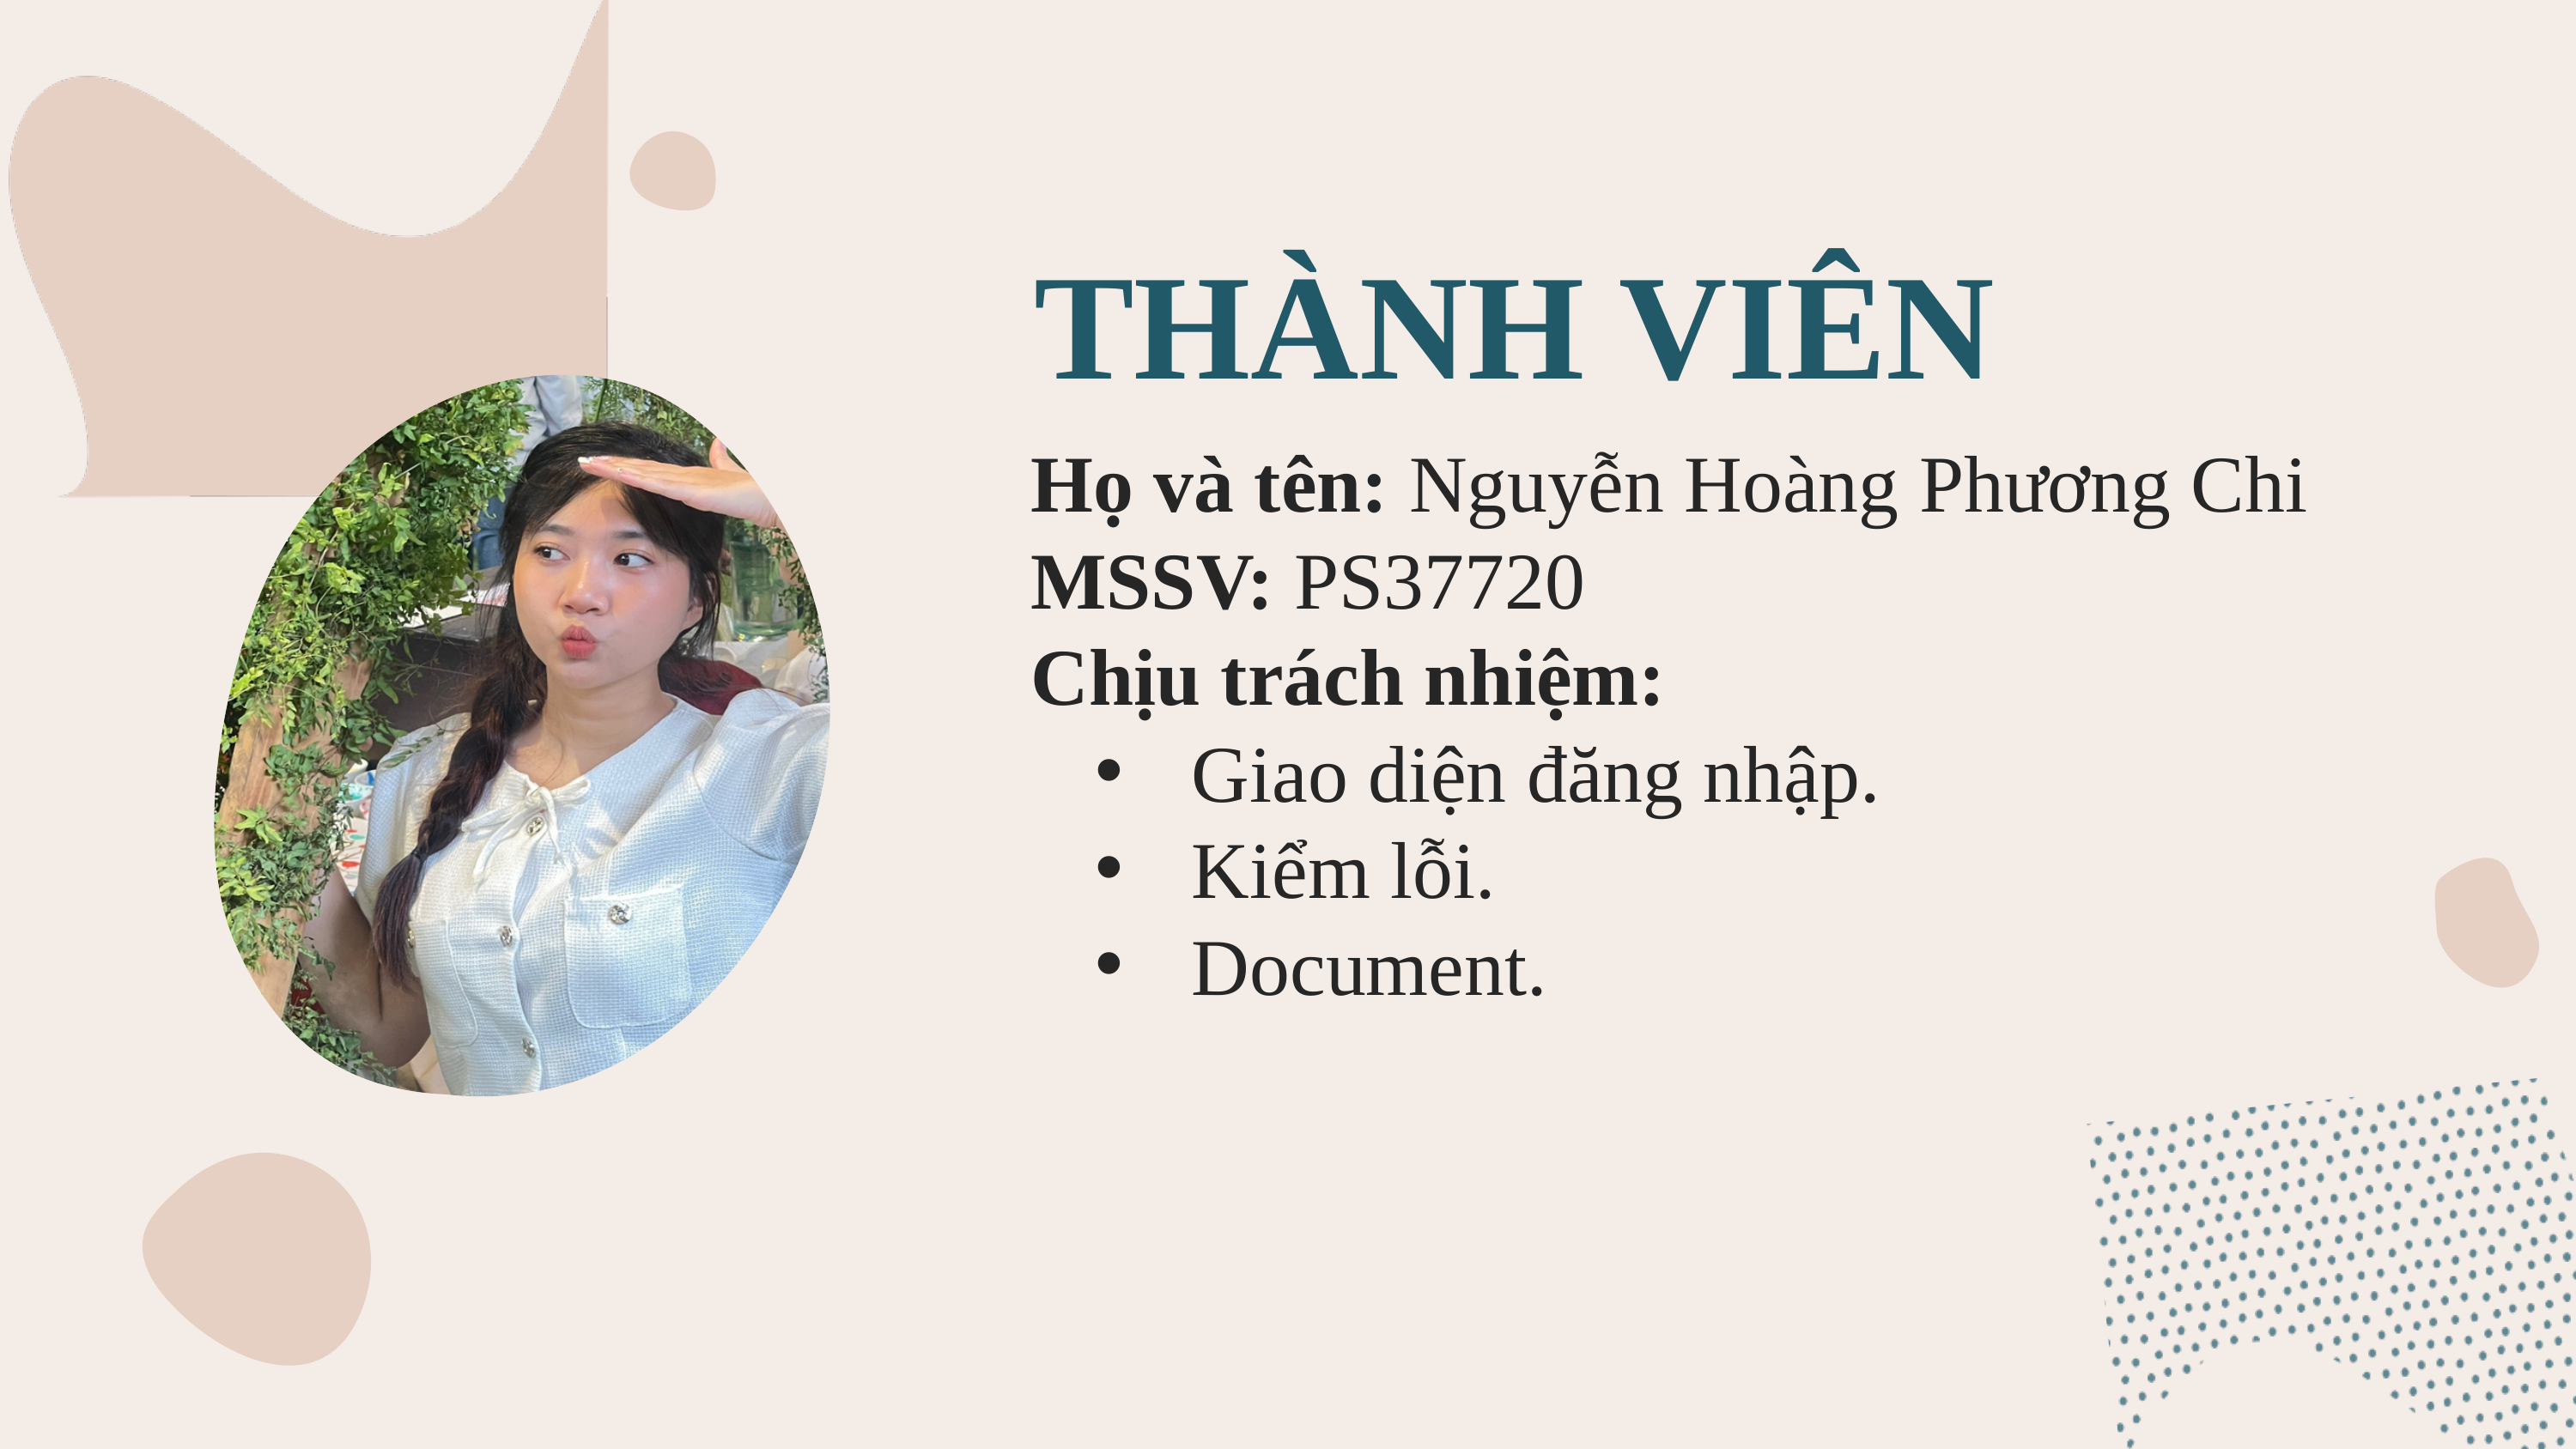

THÀNH VIÊN
THÀNH VIÊN
Họ và tên: Phan Thành Tín

MSSV: PS38436

Chịu trách nhiệm trong đề tài: Thiết kế giao diện Form, thiết kế xây dựng ERD, kiểm lỗi, PowerPoint

Các form, report thực hiện:
Form Chào
Form Khách Hàng

Họ và tên: Nguyễn Hoàng Phương Chi
MSSV: PS37720
Chịu trách nhiệm:
Giao diện đăng nhập.
Kiểm lỗi.
Document.